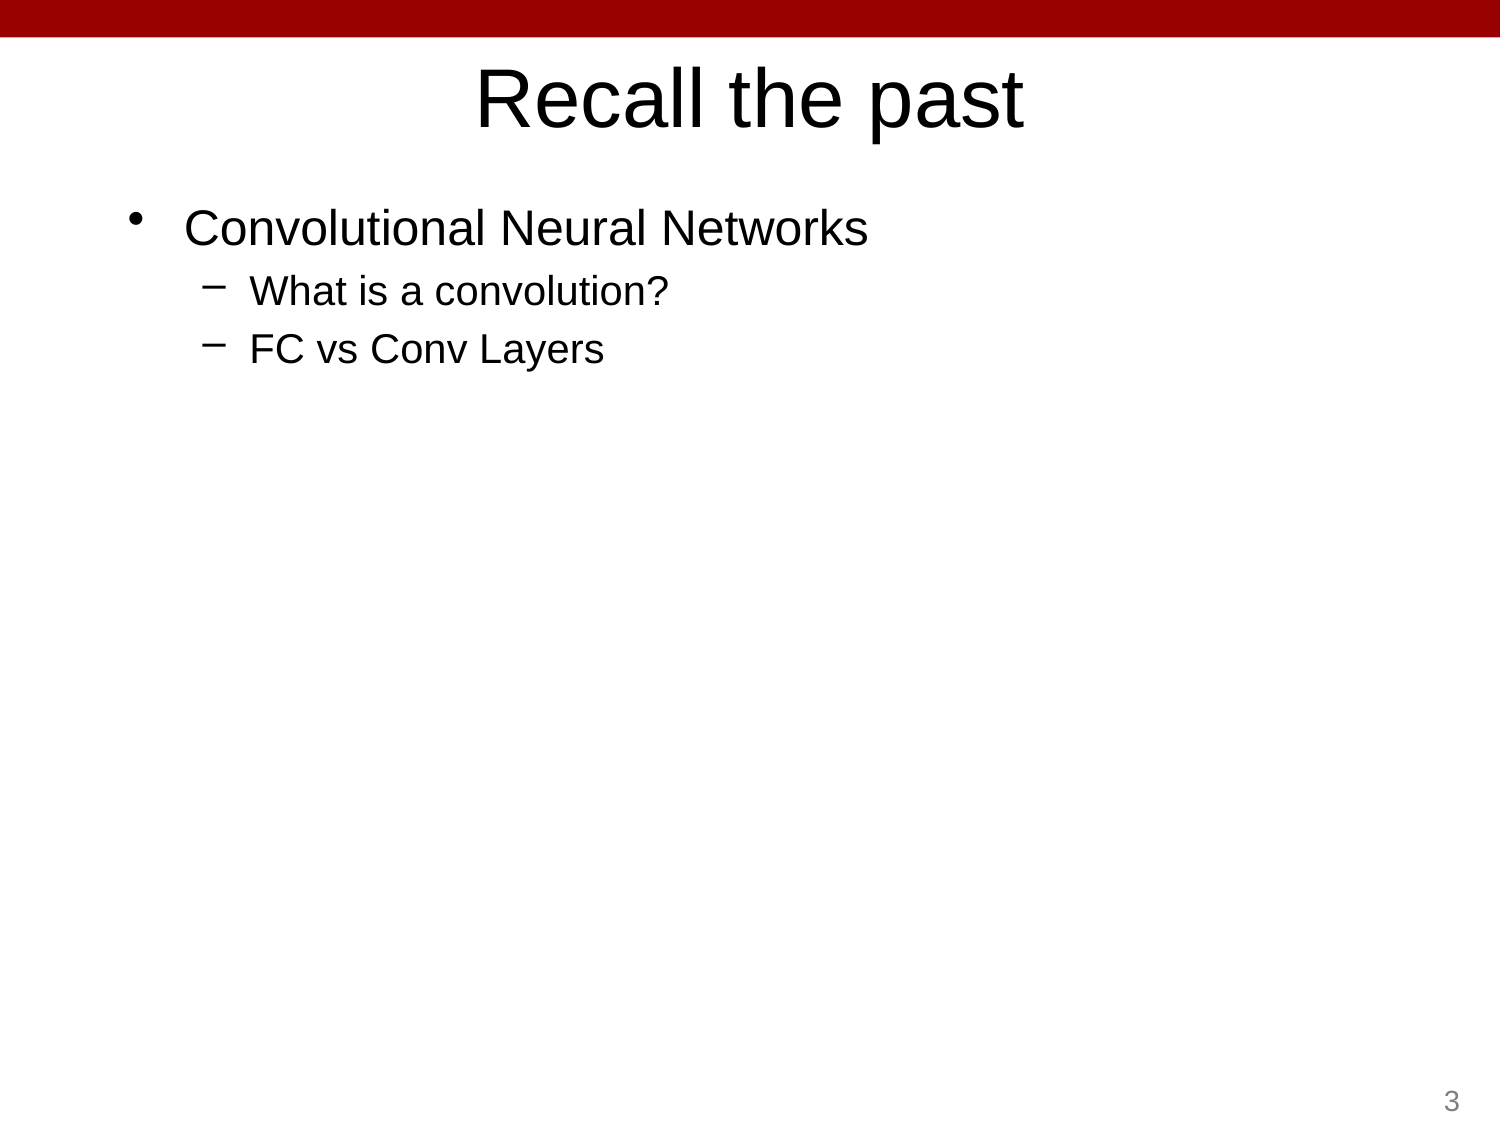

# Recall the past
Convolutional Neural Networks
What is a convolution?
FC vs Conv Layers

3